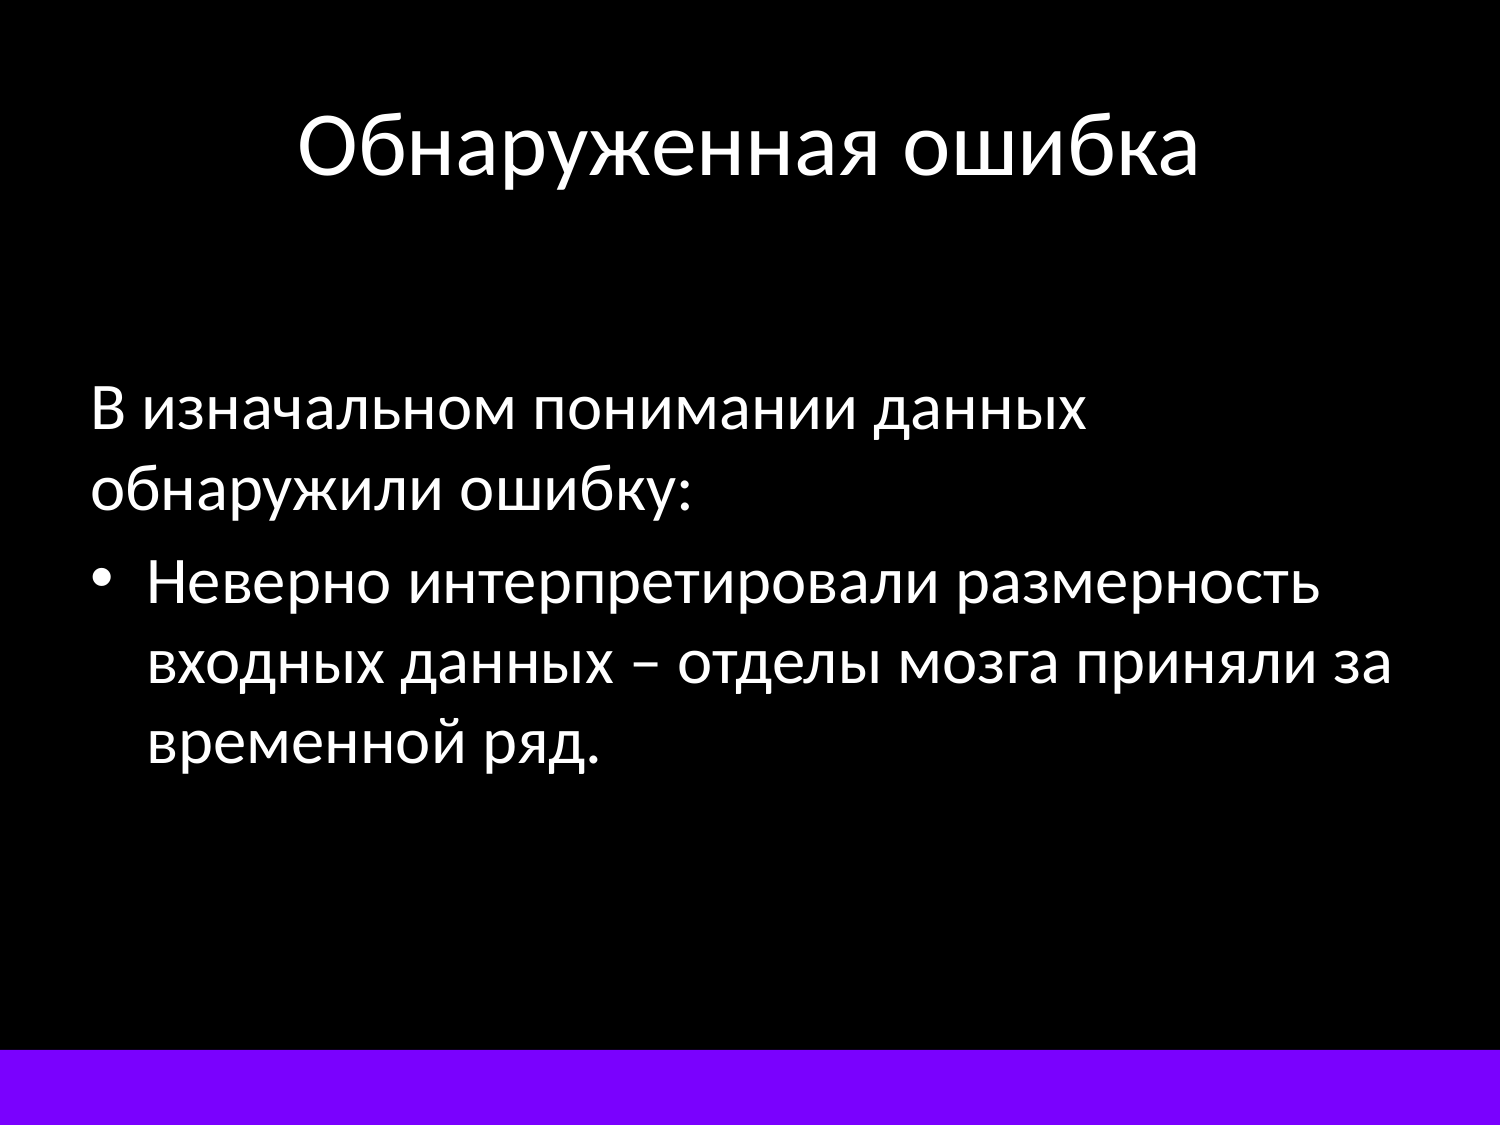

# Обнаруженная ошибка

В изначальном понимании данных обнаружили ошибку:
Неверно интерпретировали размерность входных данных – отделы мозга приняли за временной ряд.